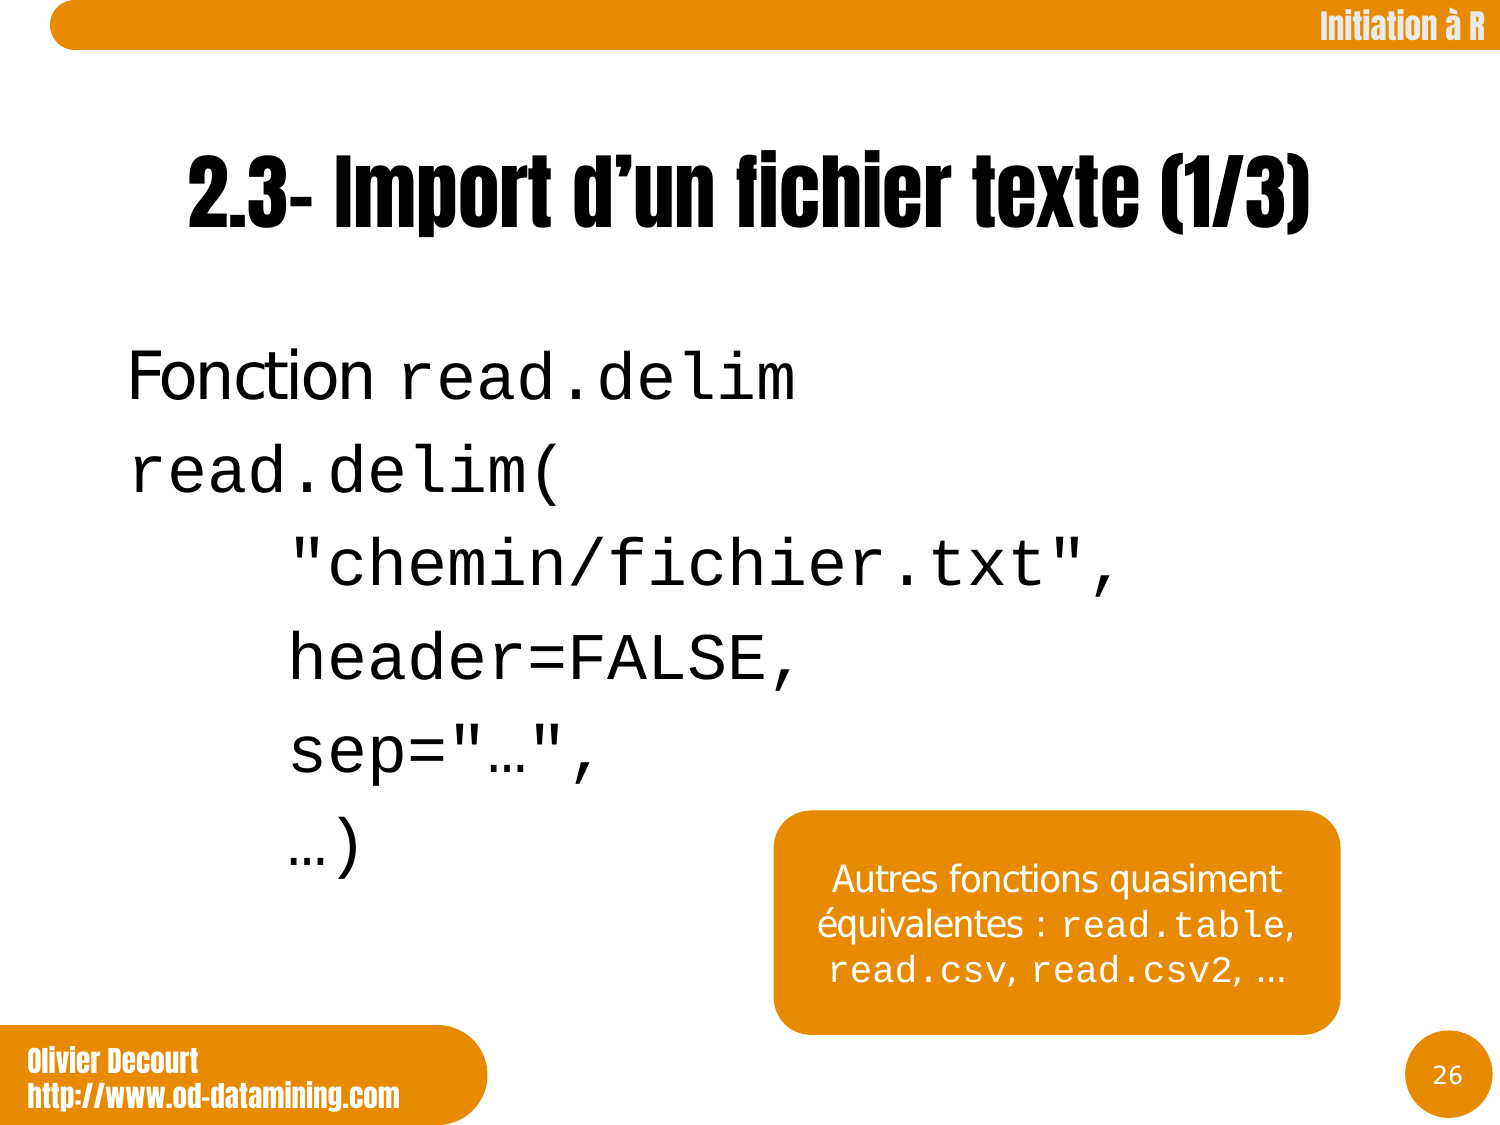

# 2.3- Import d’un fichier texte (1/3)
Fonction read.delim
read.delim(
    "chemin/fichier.txt",
    header=FALSE,
    sep="…",
    …)

Autres fonctions quasiment équivalentes : read.table, read.csv, read.csv2, …